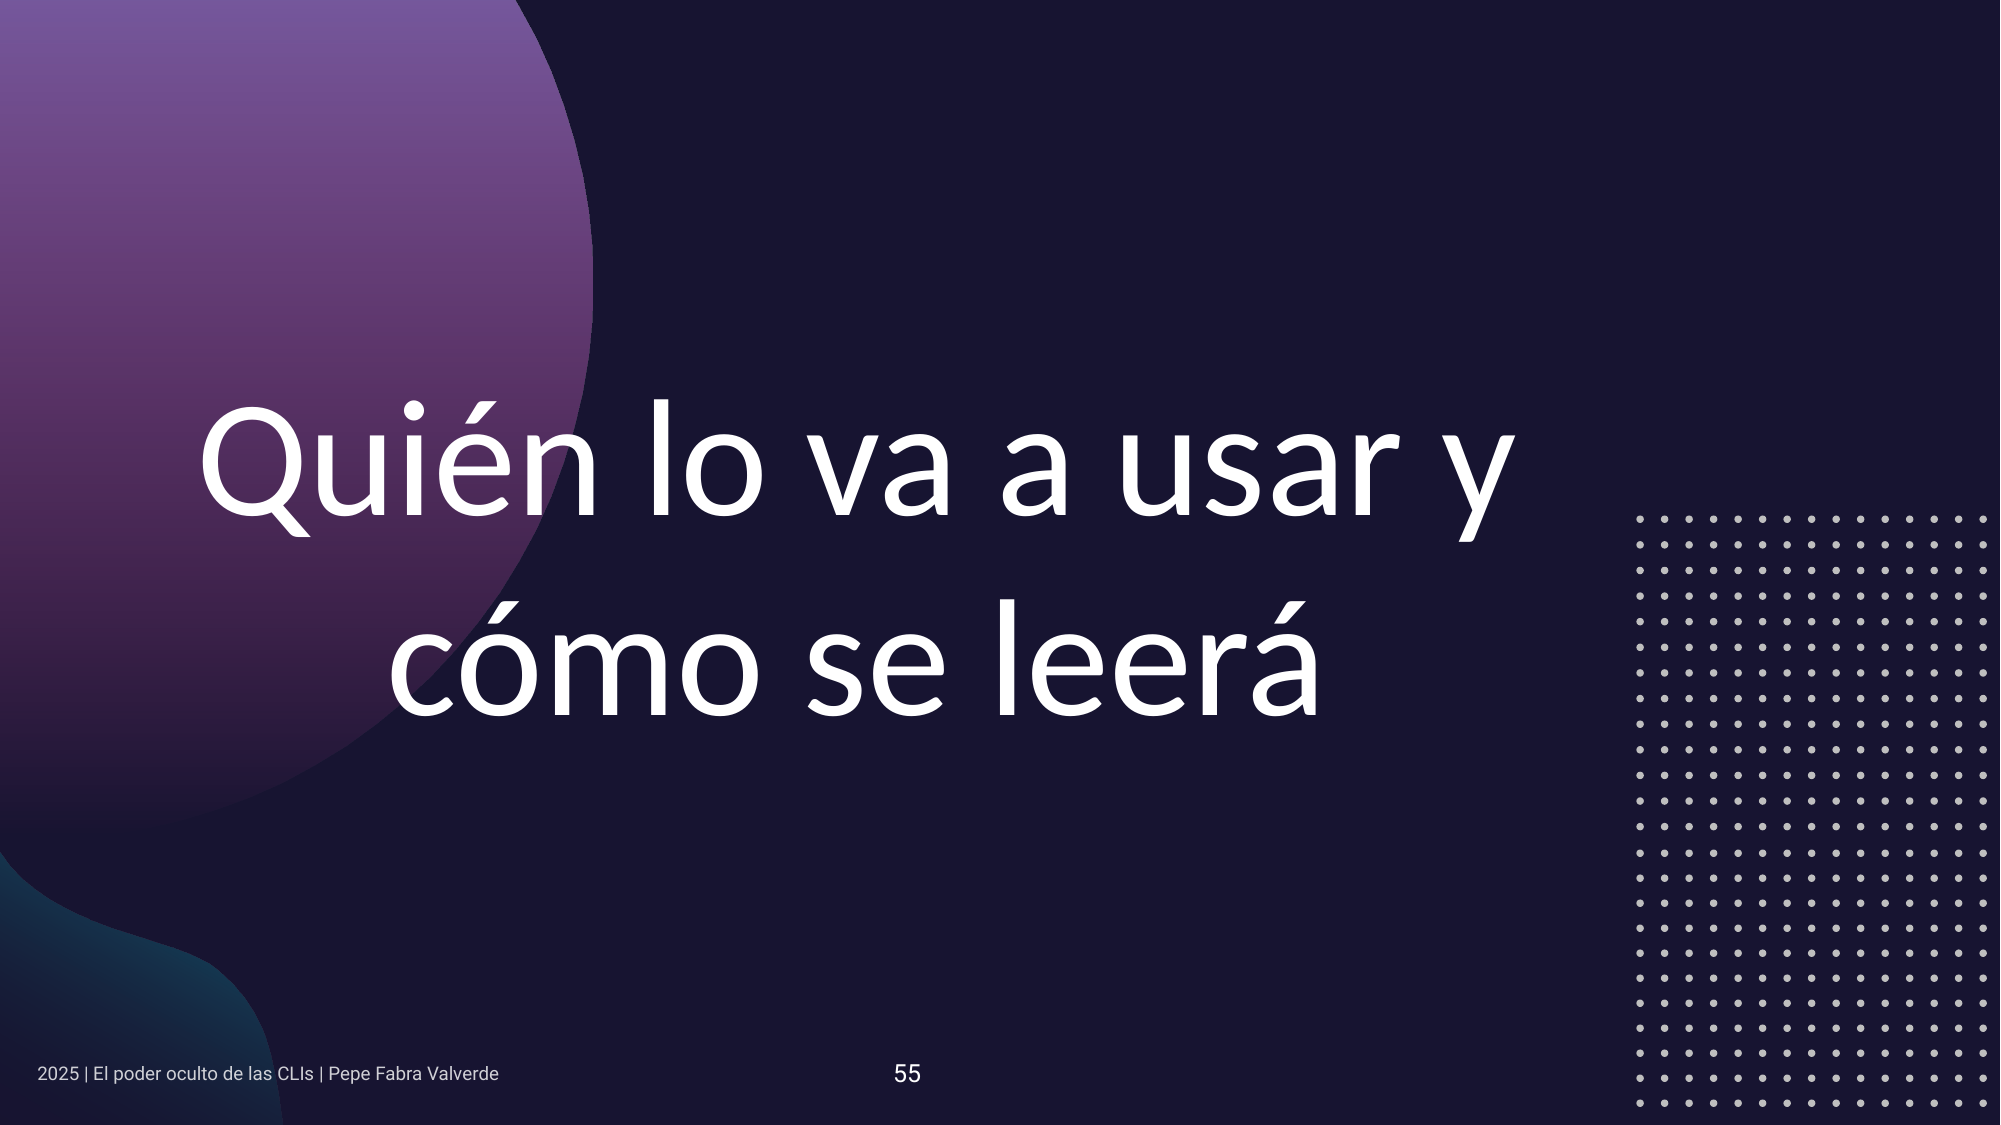

Quién lo va a usar y cómo se leerá
2025 | El poder oculto de las CLIs | Pepe Fabra Valverde